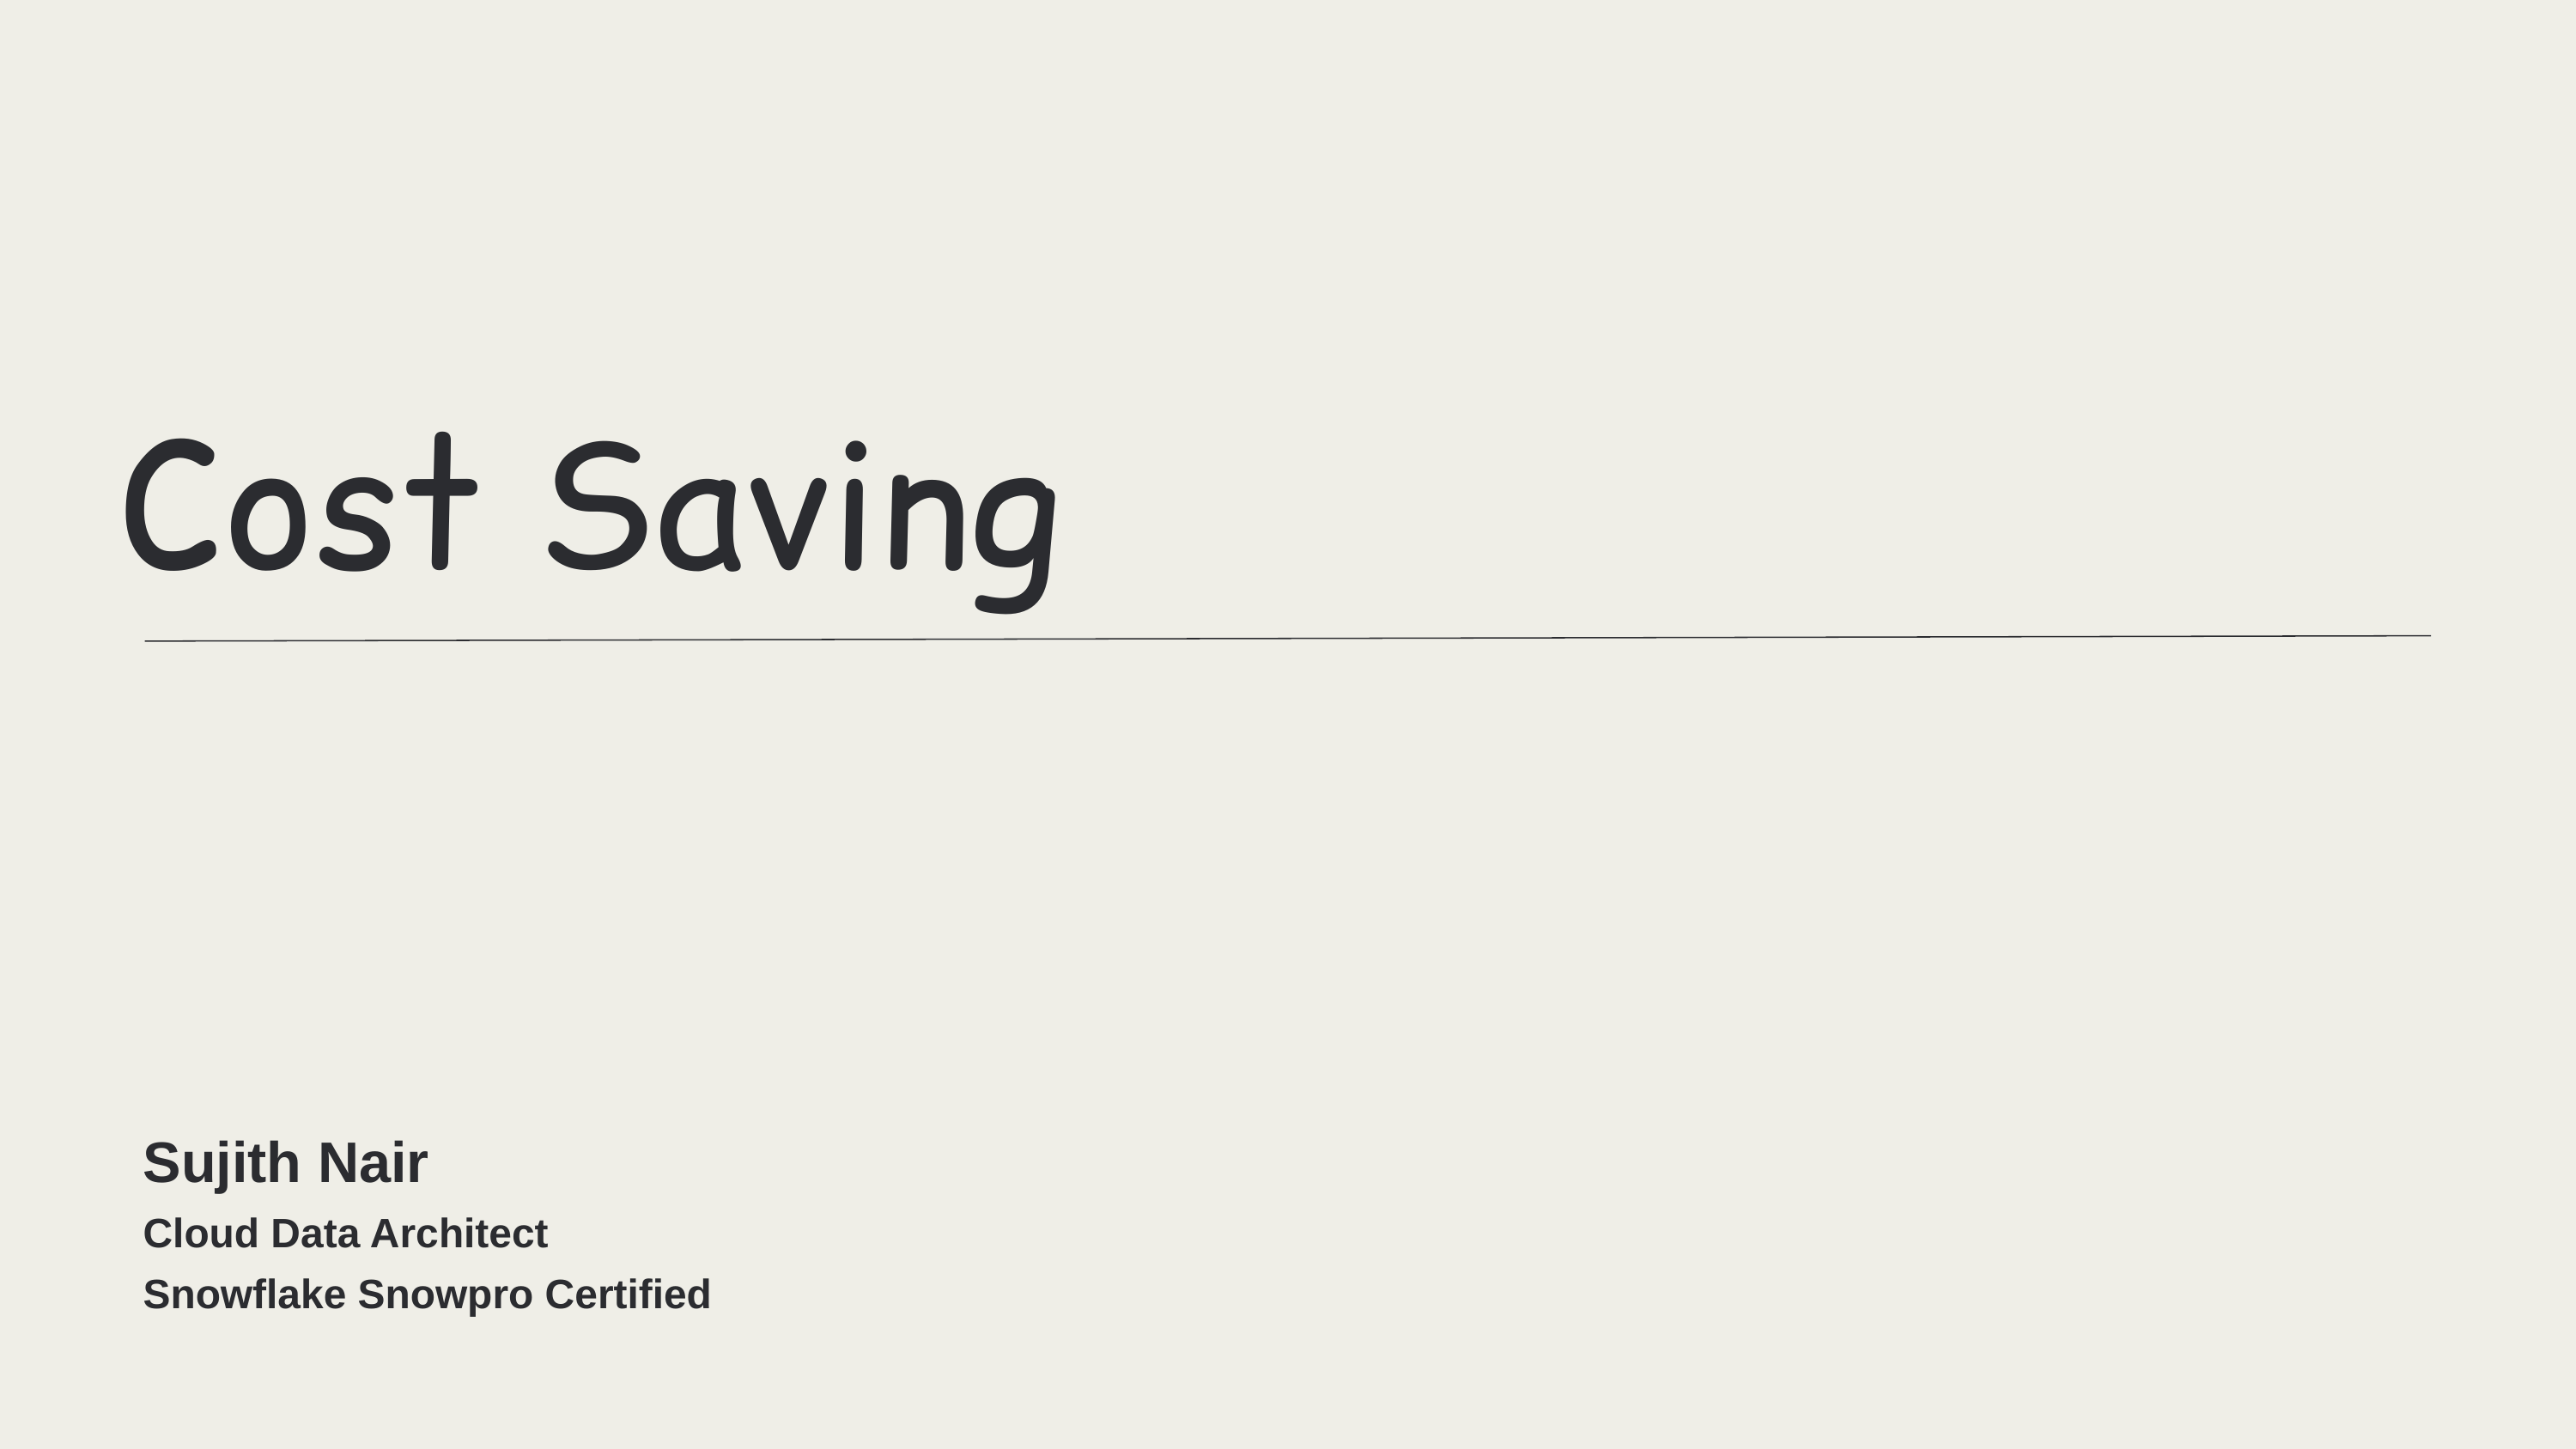

Cost Saving

Sujith Nair
Cloud Data Architect
Snowflake Snowpro Certified